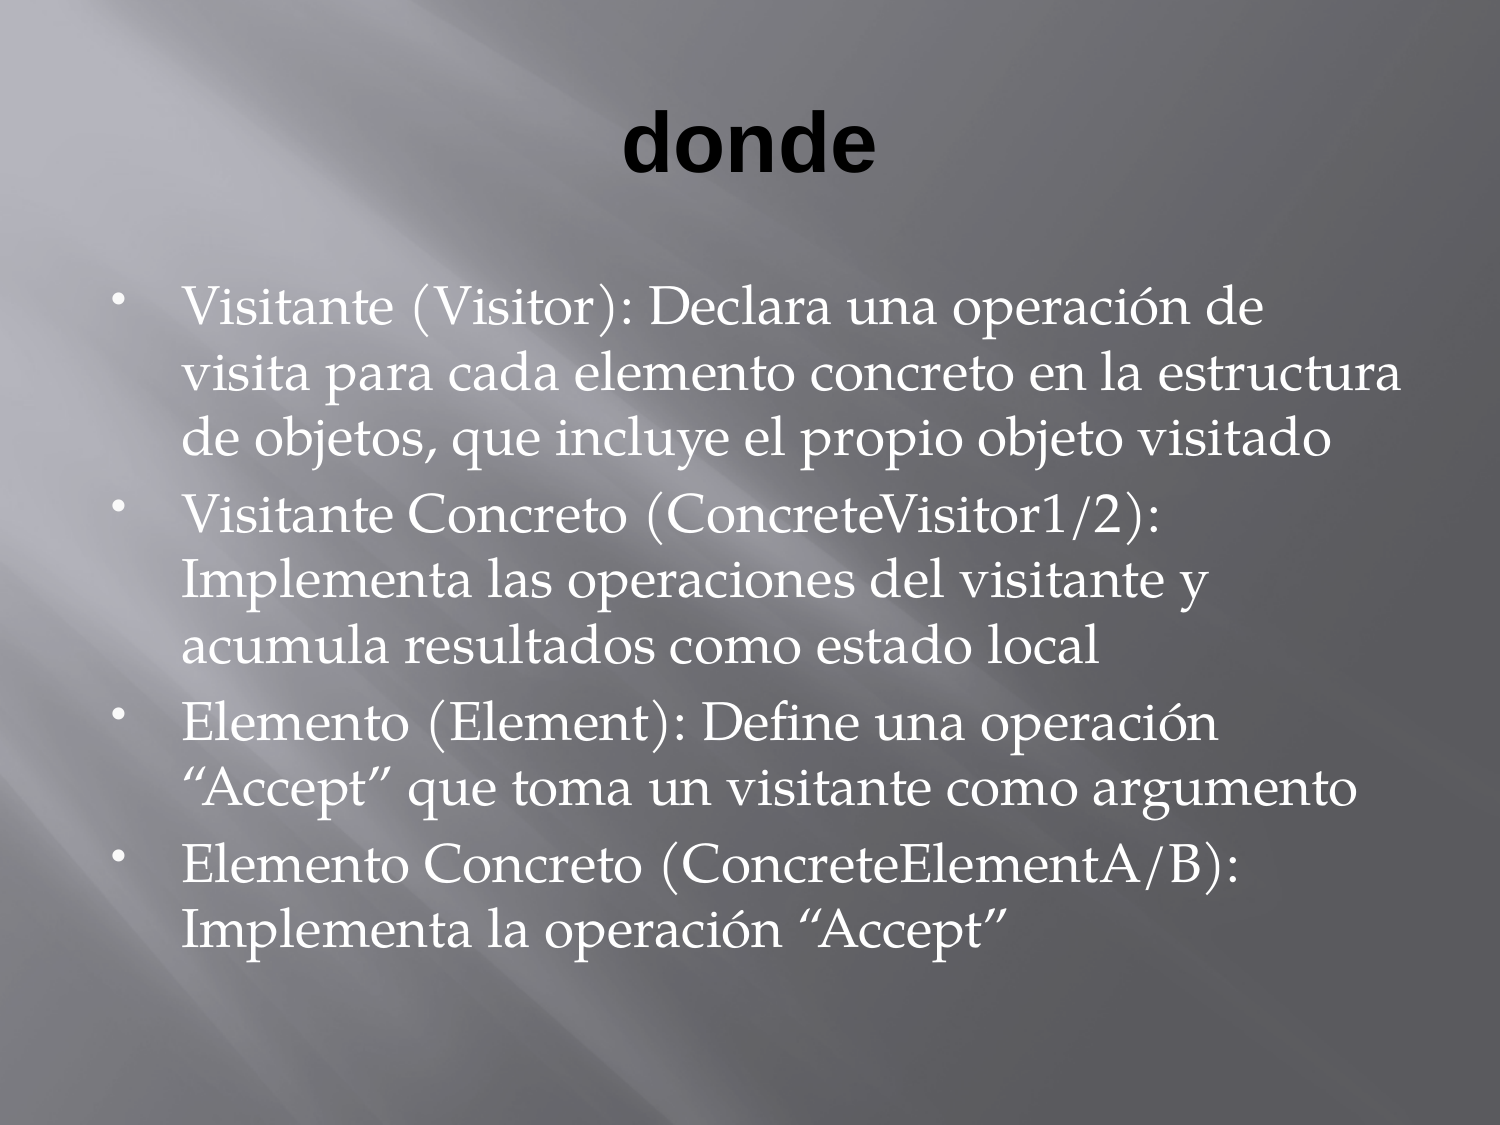

# donde
Visitante (Visitor): Declara una operación de visita para cada elemento concreto en la estructura de objetos, que incluye el propio objeto visitado
Visitante Concreto (ConcreteVisitor1/2): Implementa las operaciones del visitante y acumula resultados como estado local
Elemento (Element): Define una operación “Accept” que toma un visitante como argumento
Elemento Concreto (ConcreteElementA/B): Implementa la operación “Accept”